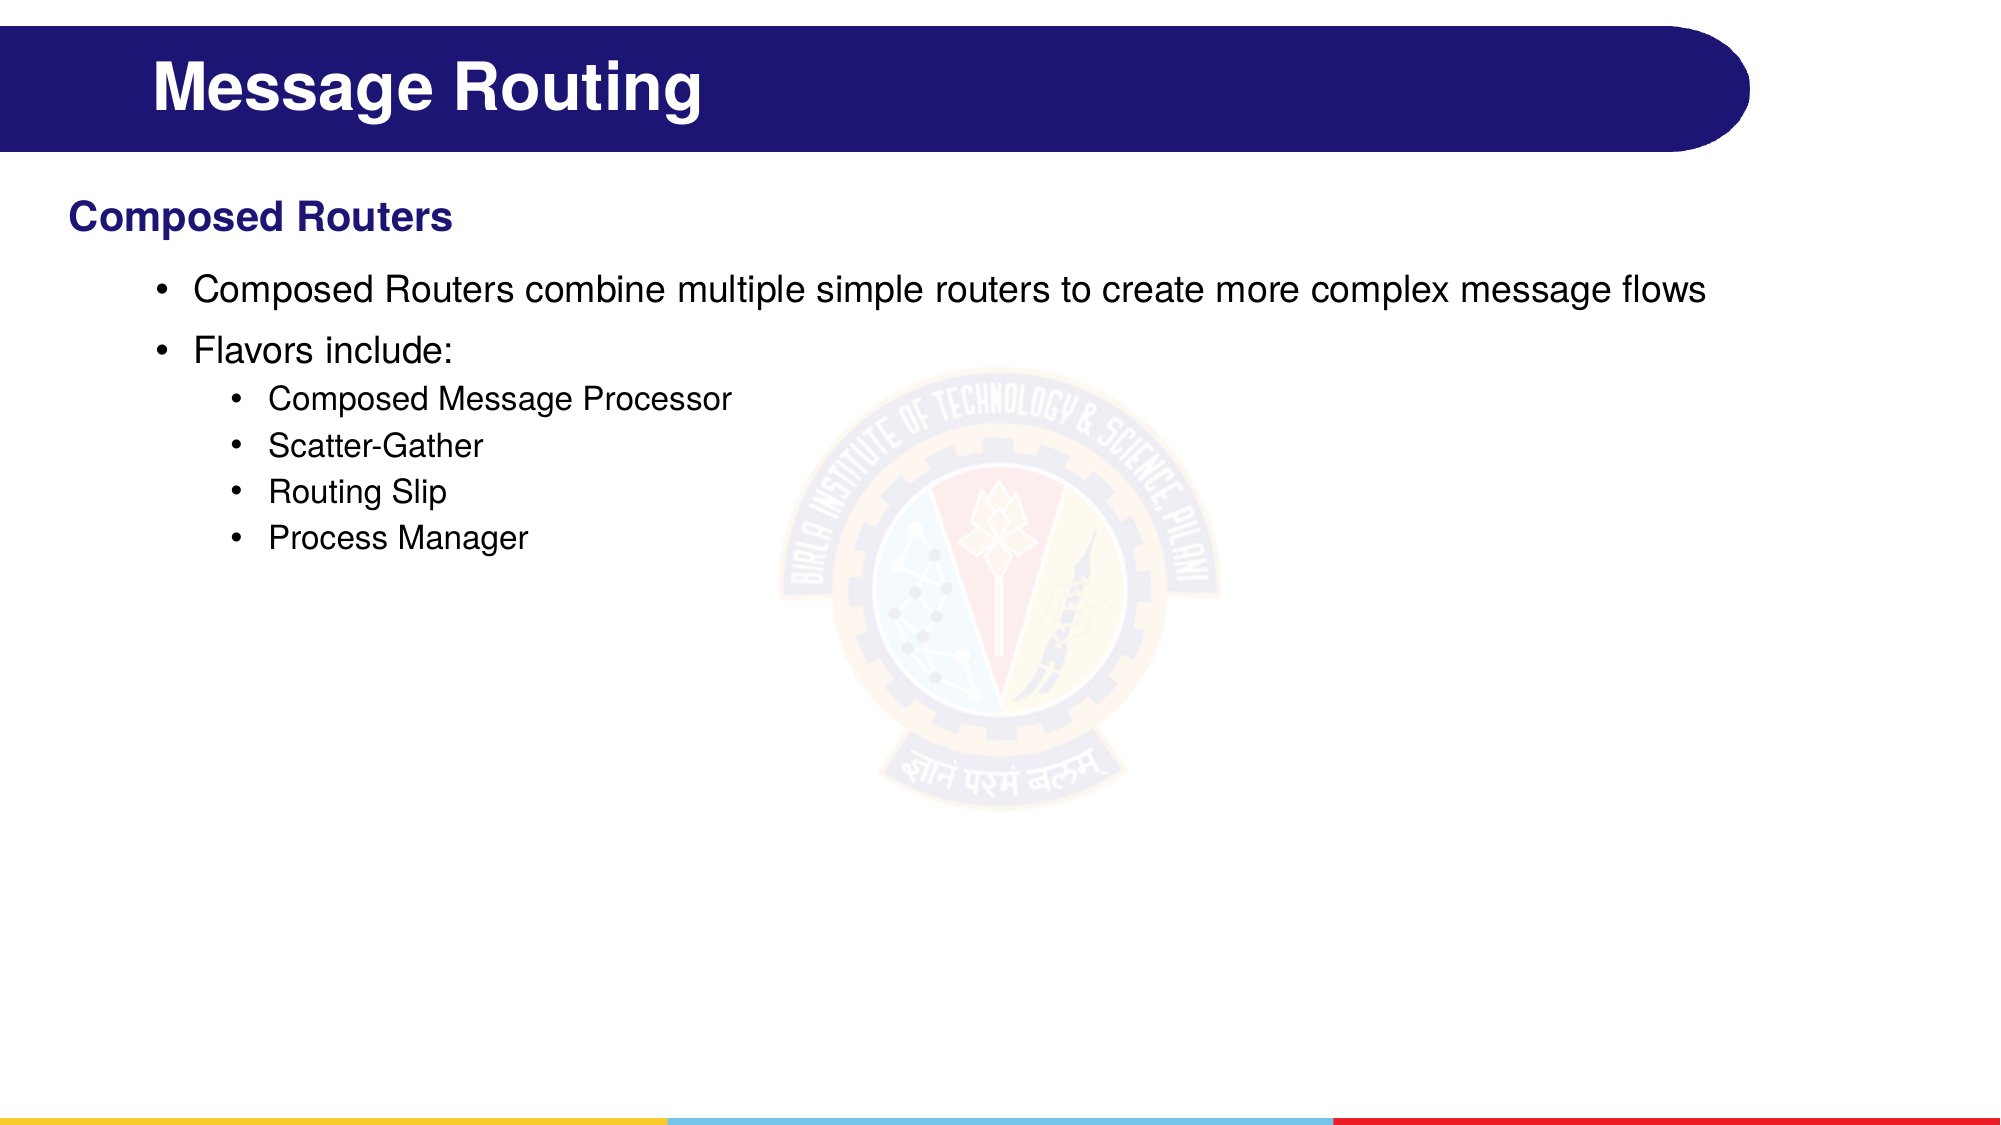

# Message Routing
Composed Routers
Composed Routers combine multiple simple routers to create more complex message flows
Flavors include:
Composed Message Processor
Scatter-Gather
Routing Slip
Process Manager